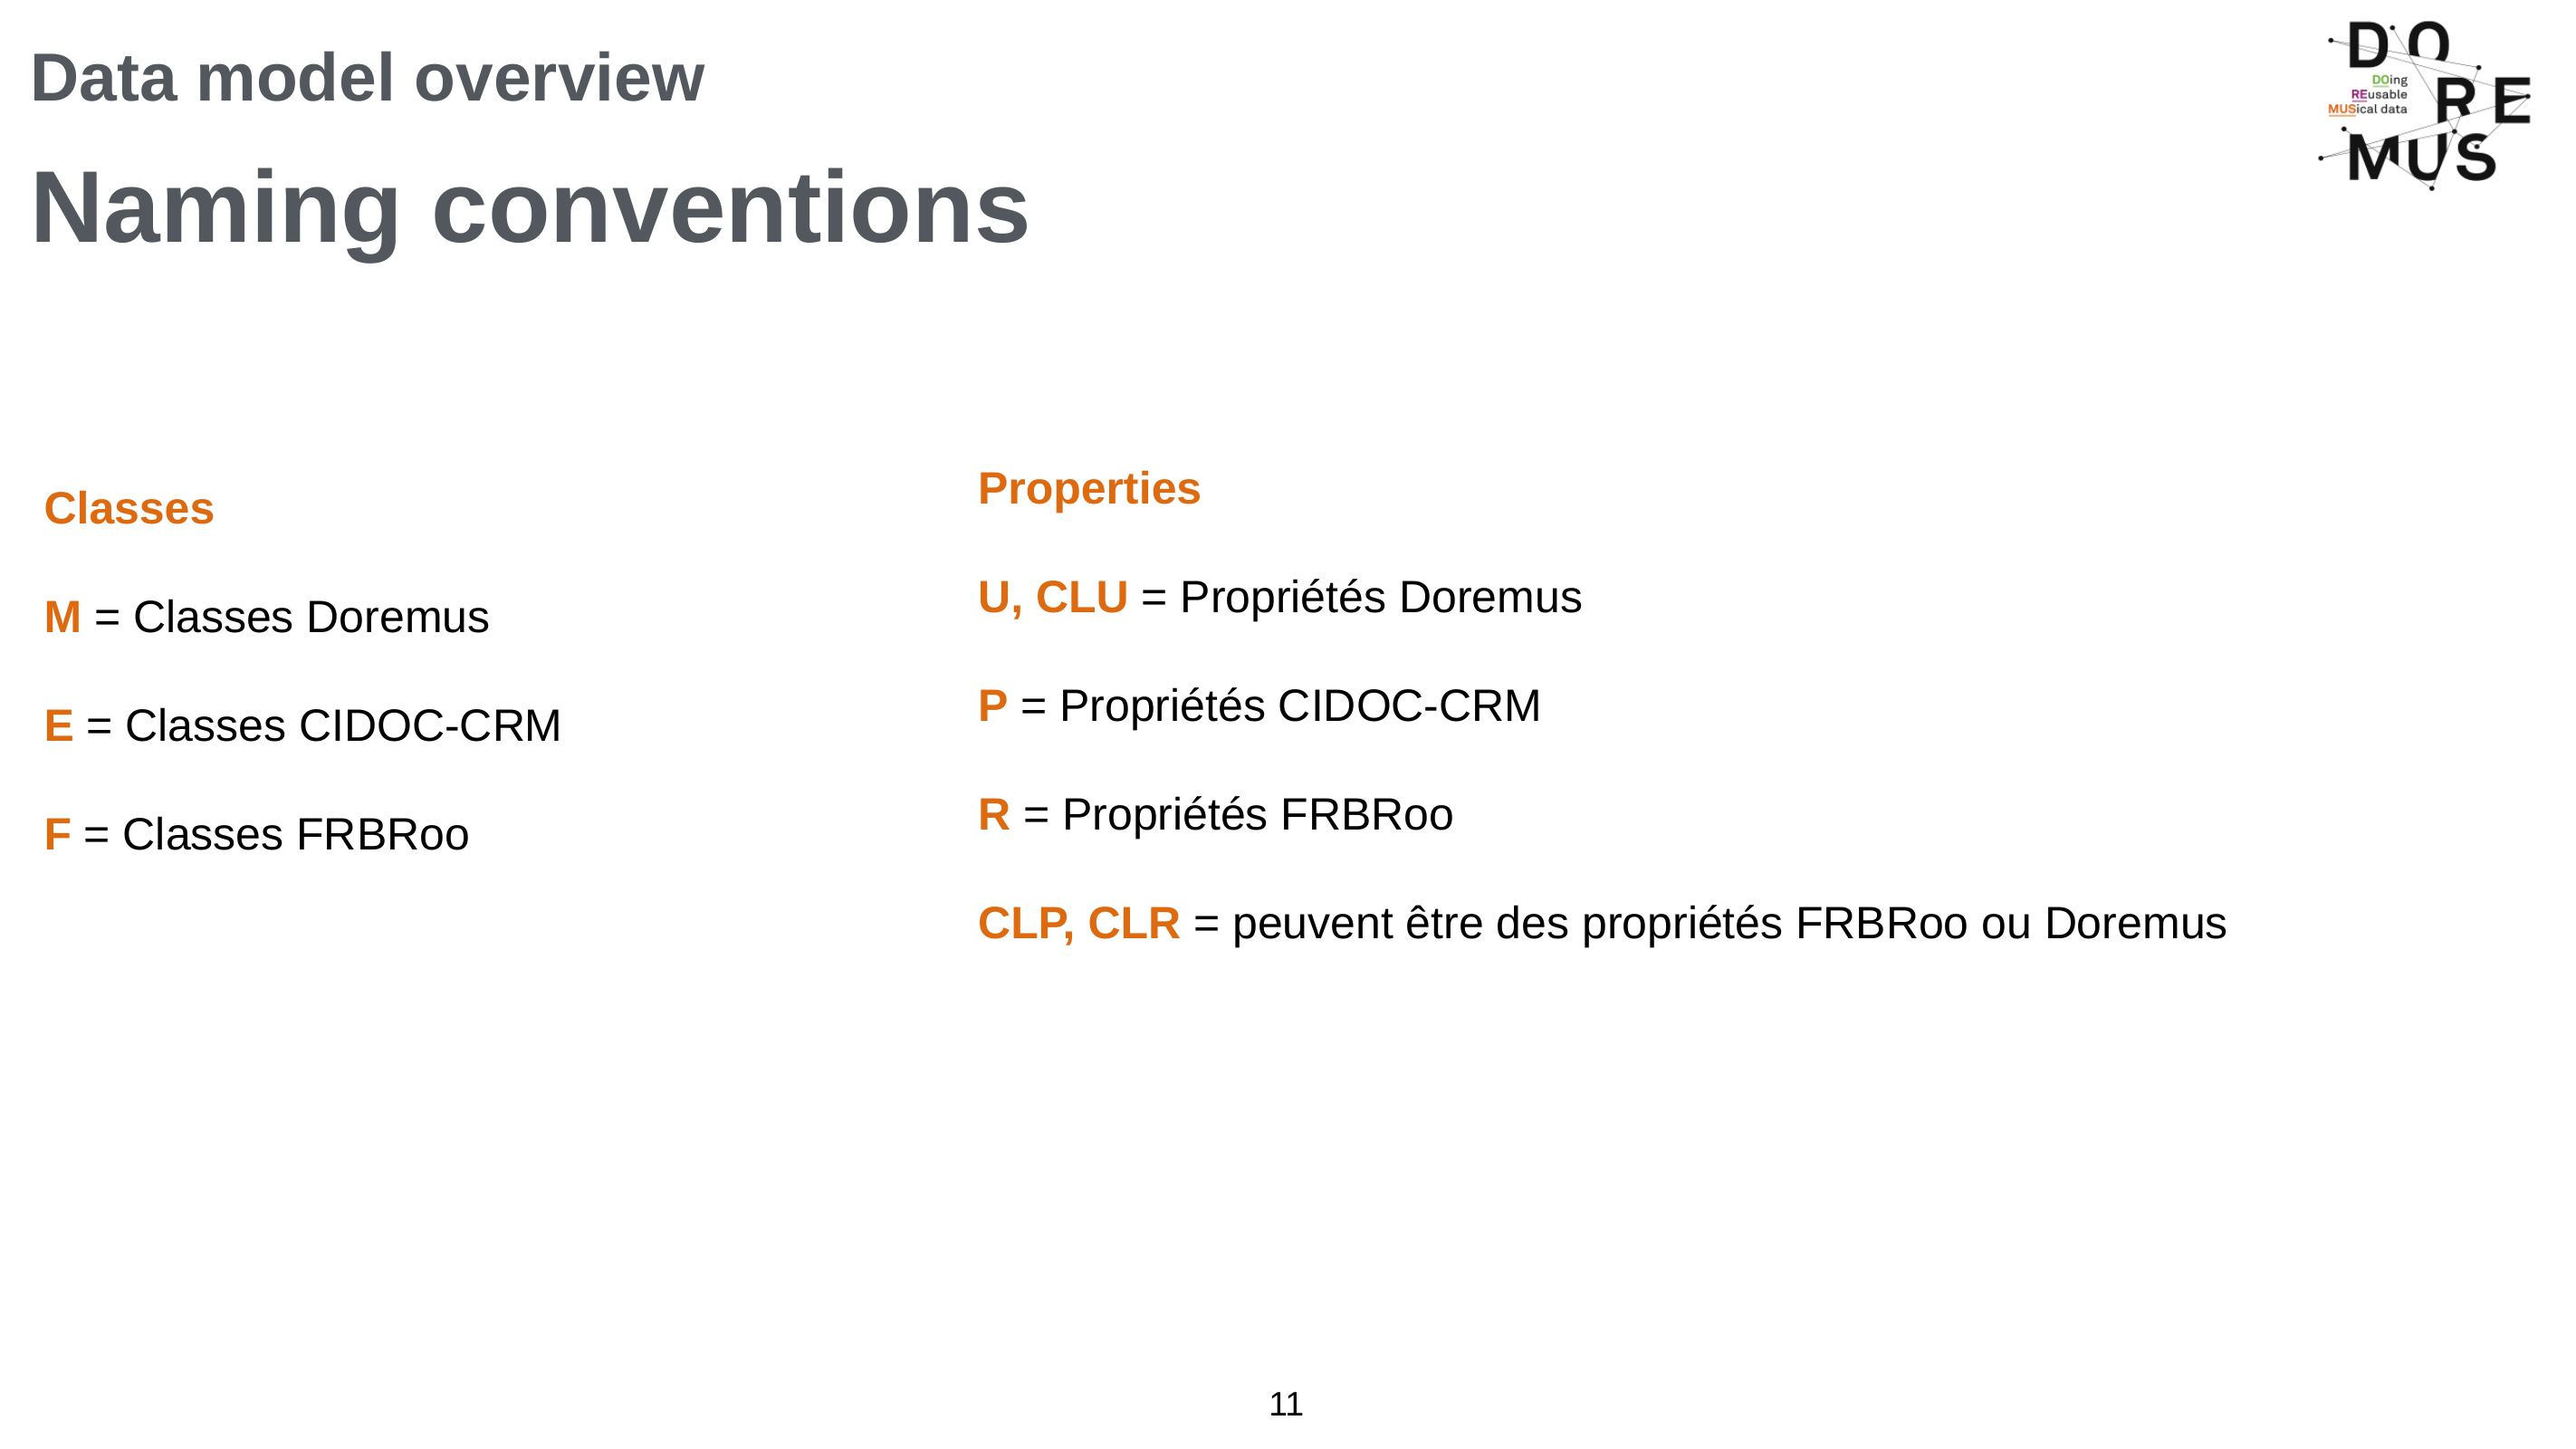

# Data model overview
Naming conventions
Properties

U, CLU = Propriétés Doremus

P = Propriétés CIDOC-CRM

R = Propriétés FRBRoo

CLP, CLR = peuvent être des propriétés FRBRoo ou Doremus
Classes

M = Classes Doremus

E = Classes CIDOC-CRM

F = Classes FRBRoo

11